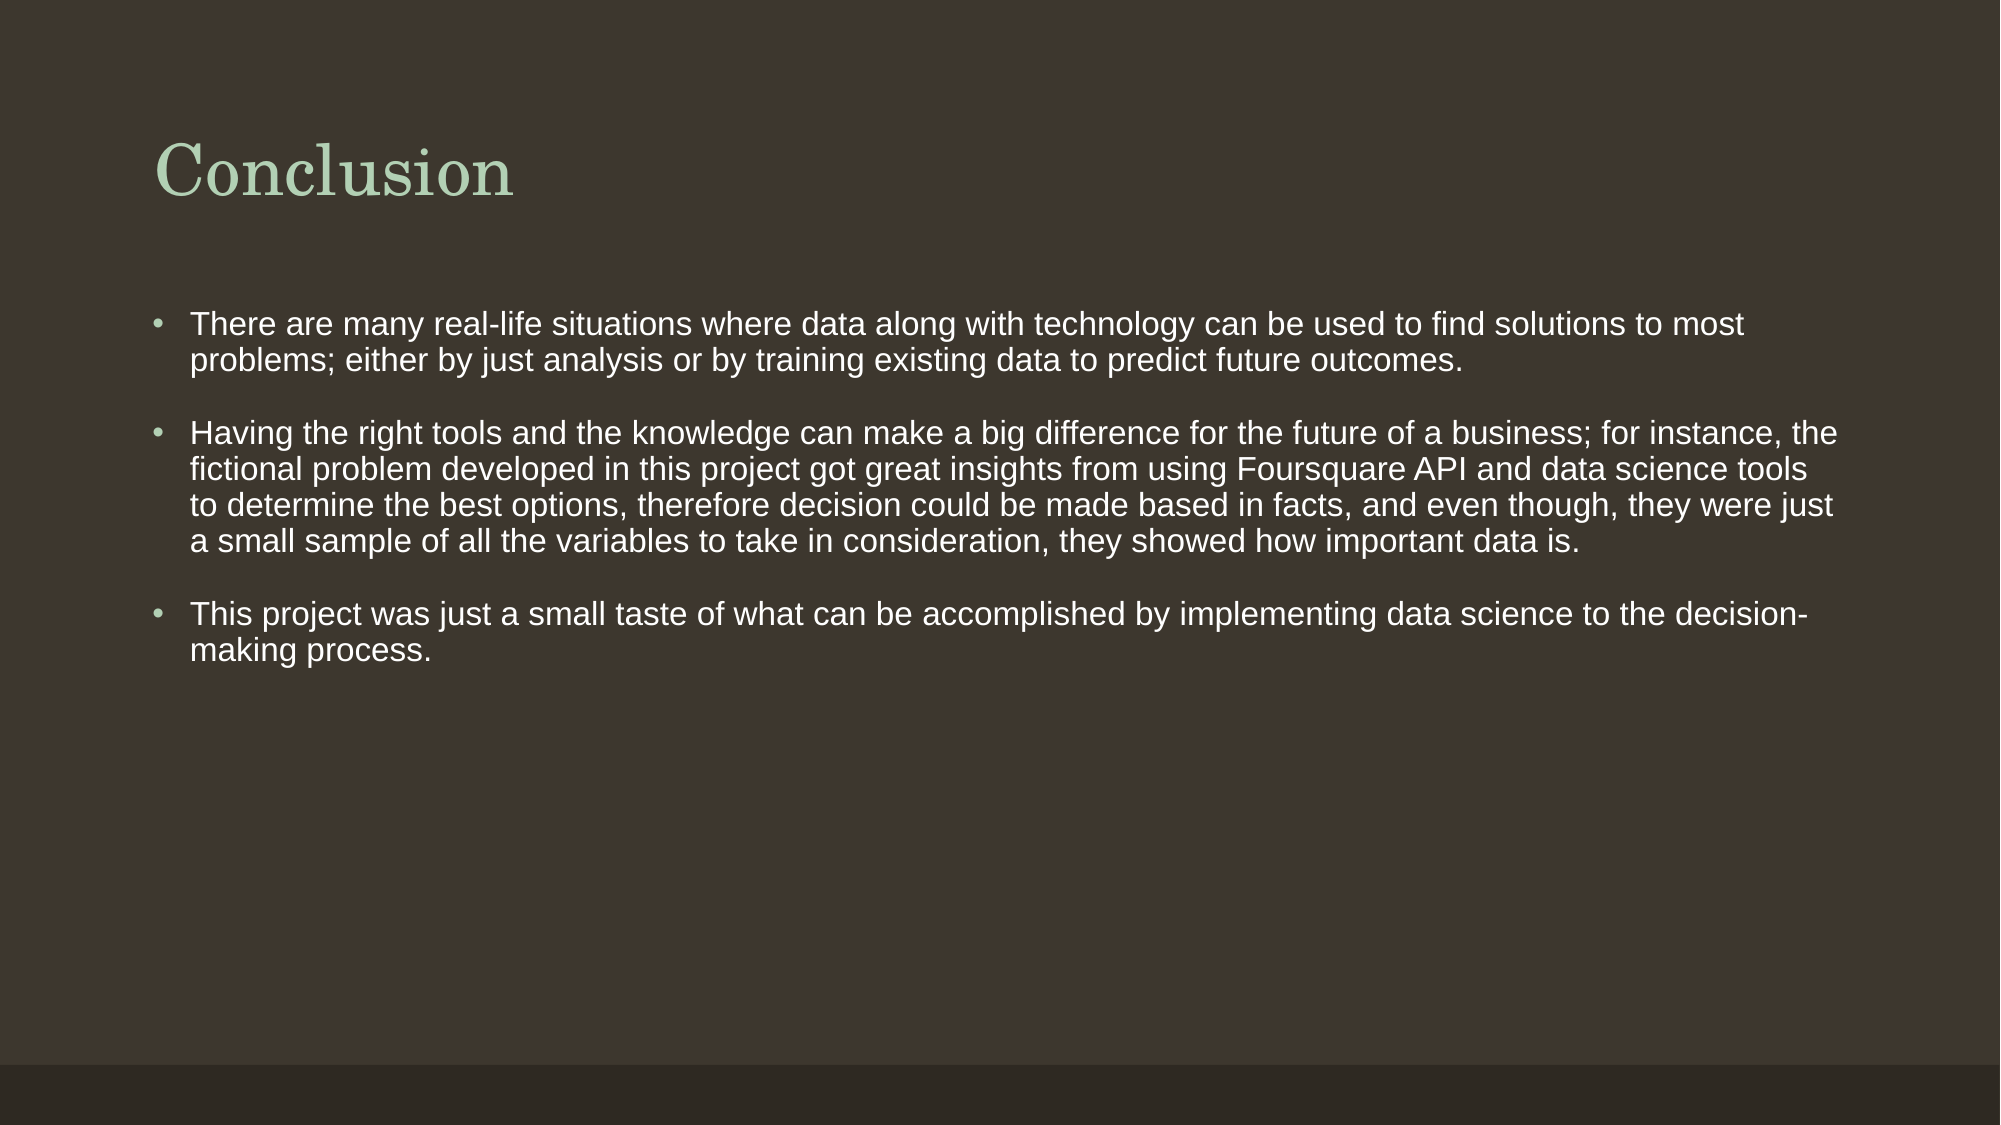

# Conclusion
There are many real-life situations where data along with technology can be used to find solutions to most problems; either by just analysis or by training existing data to predict future outcomes.
Having the right tools and the knowledge can make a big difference for the future of a business; for instance, the fictional problem developed in this project got great insights from using Foursquare API and data science tools to determine the best options, therefore decision could be made based in facts, and even though, they were just a small sample of all the variables to take in consideration, they showed how important data is.
This project was just a small taste of what can be accomplished by implementing data science to the decision-making process.